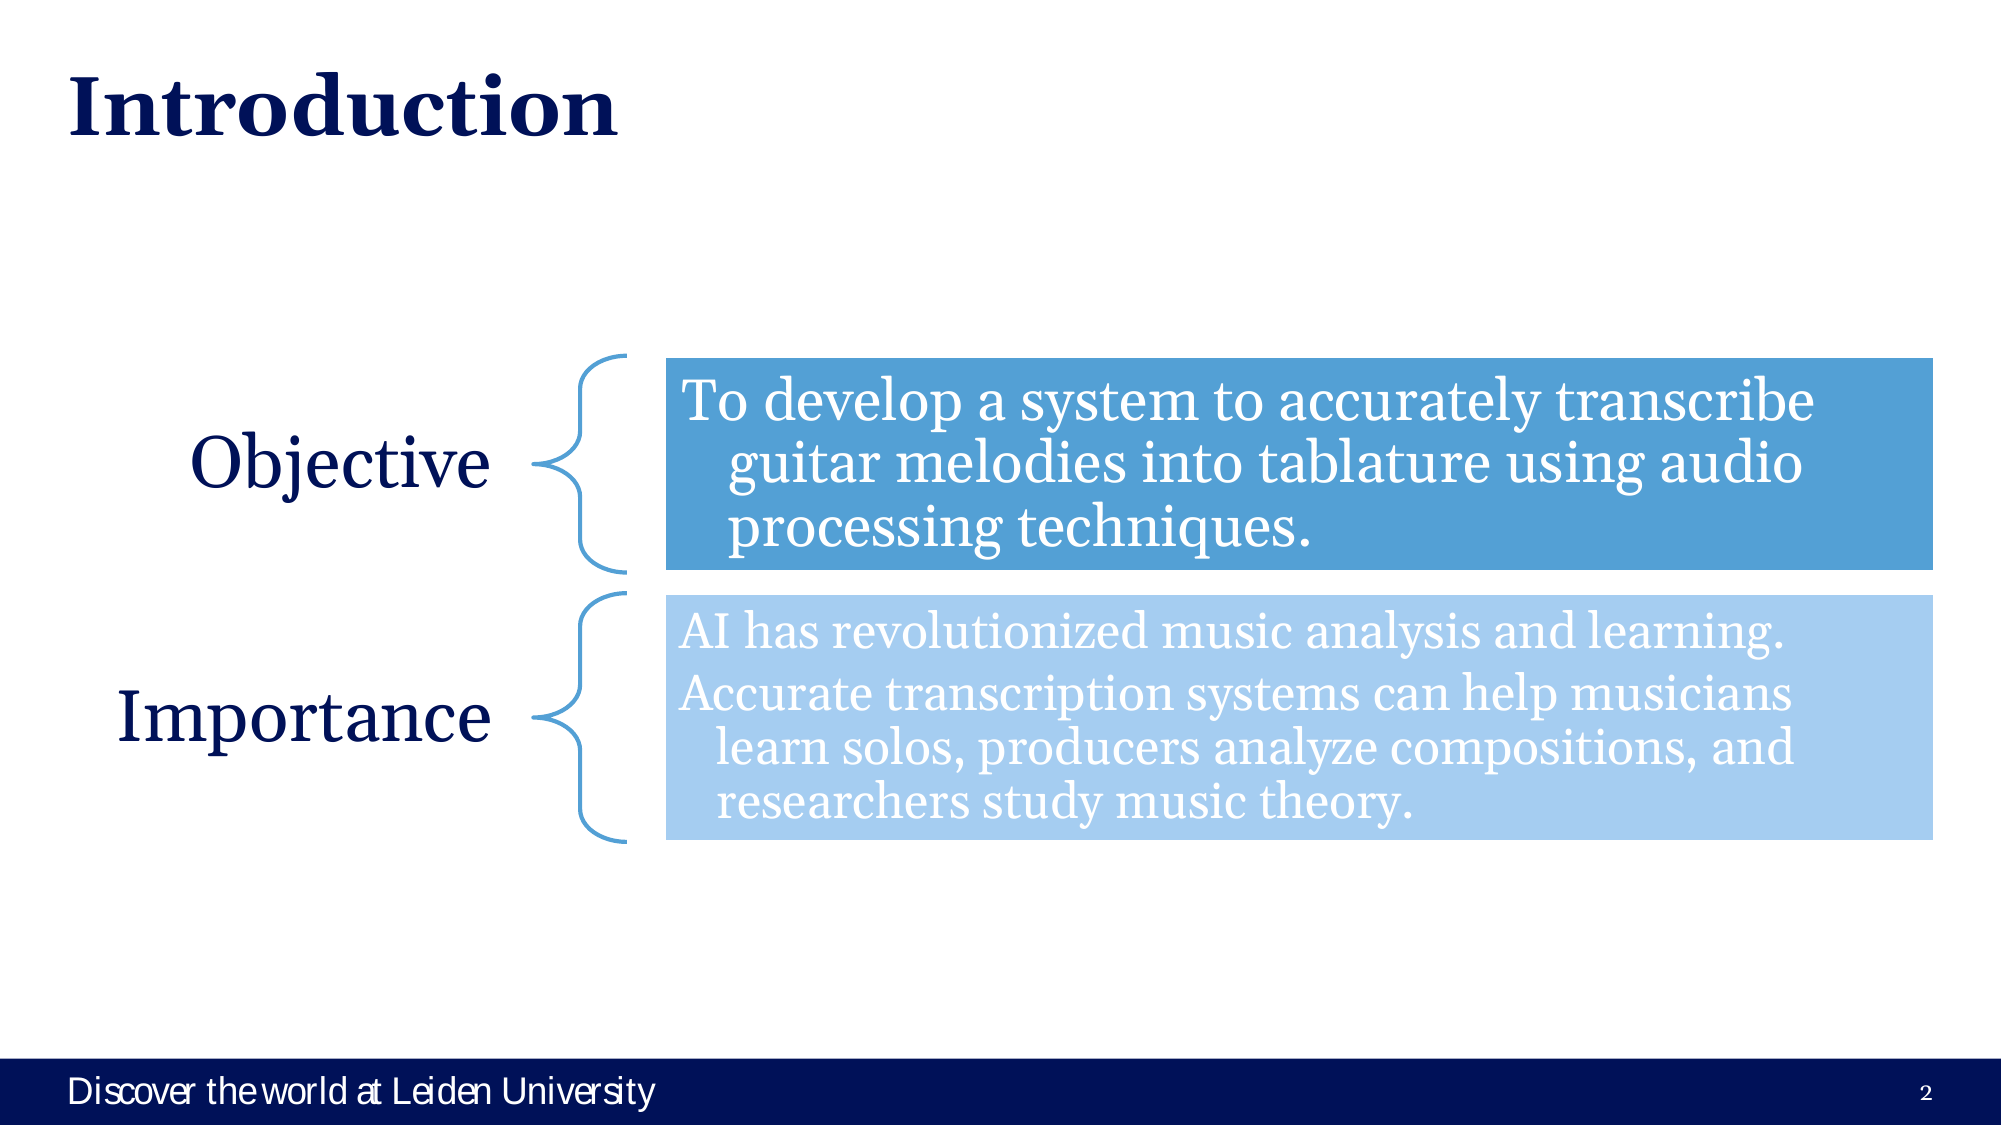

# Introduction
Objective
To develop a system to accurately transcribe guitar melodies into tablature using audio processing techniques.
Importance
AI has revolutionized music analysis and learning.
Accurate transcription systems can help musicians learn solos, producers analyze compositions, and researchers study music theory.
2